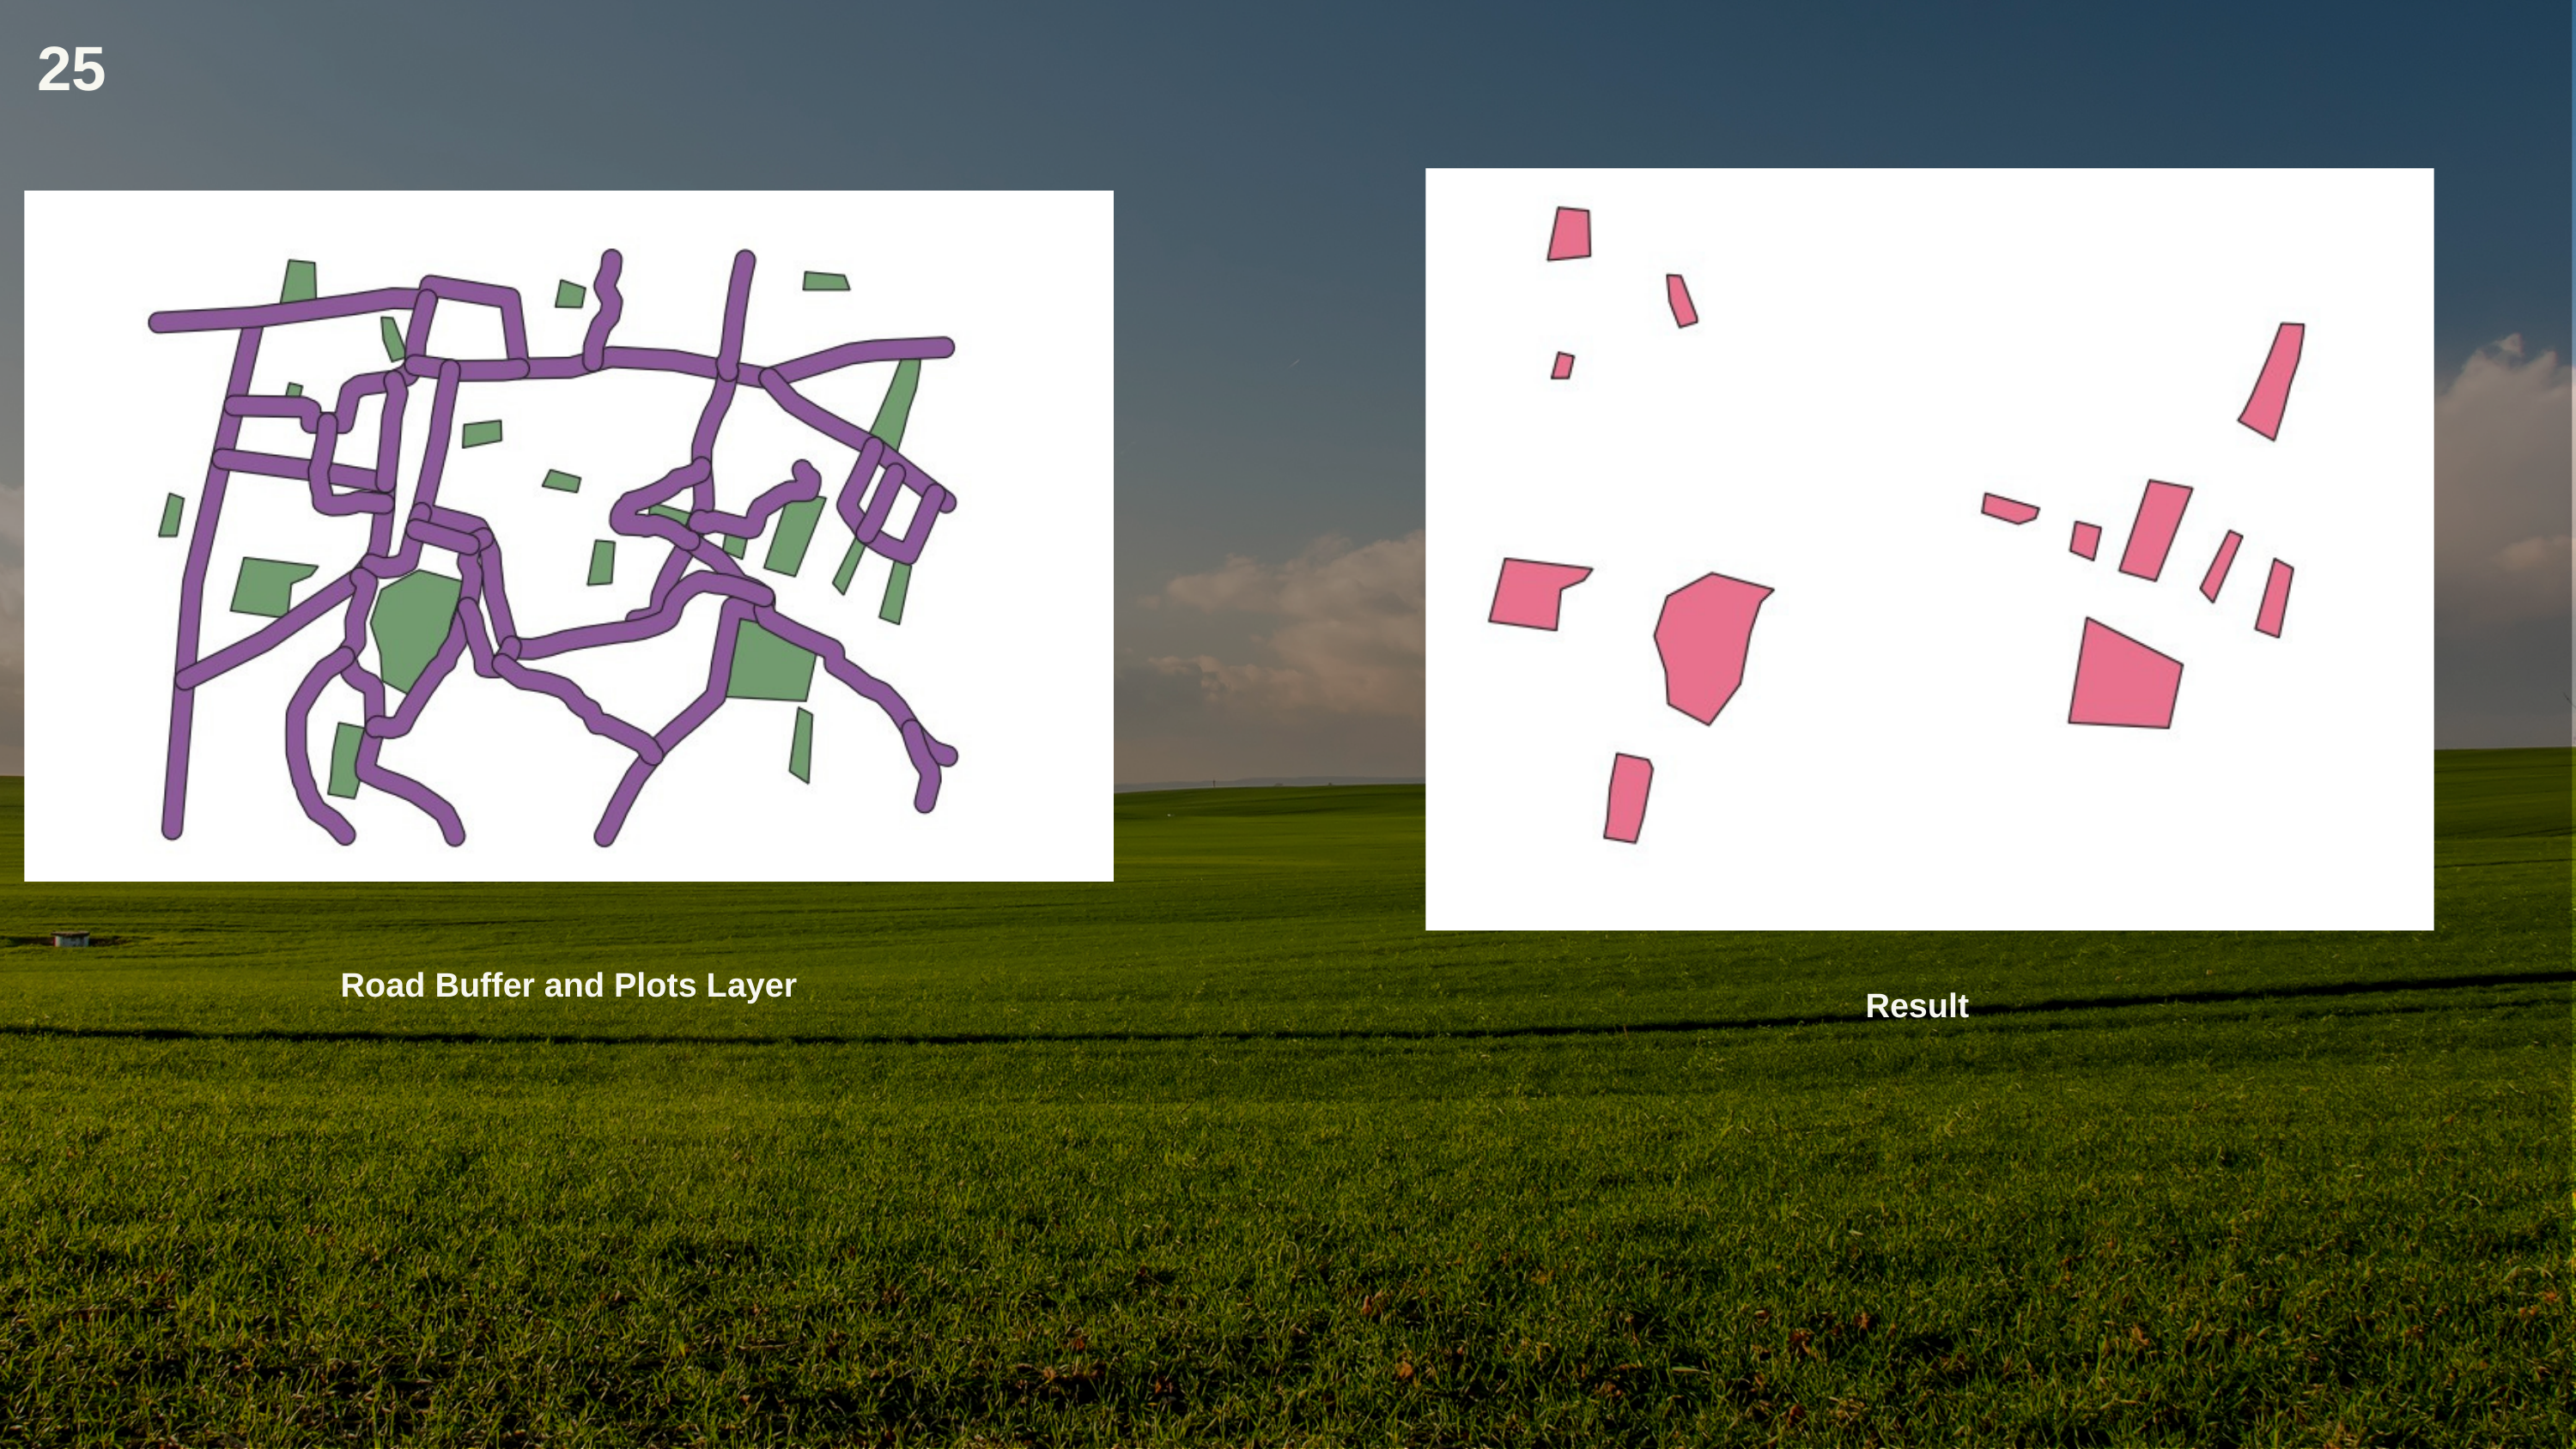

25

Road Buffer and Plots Layer
Result